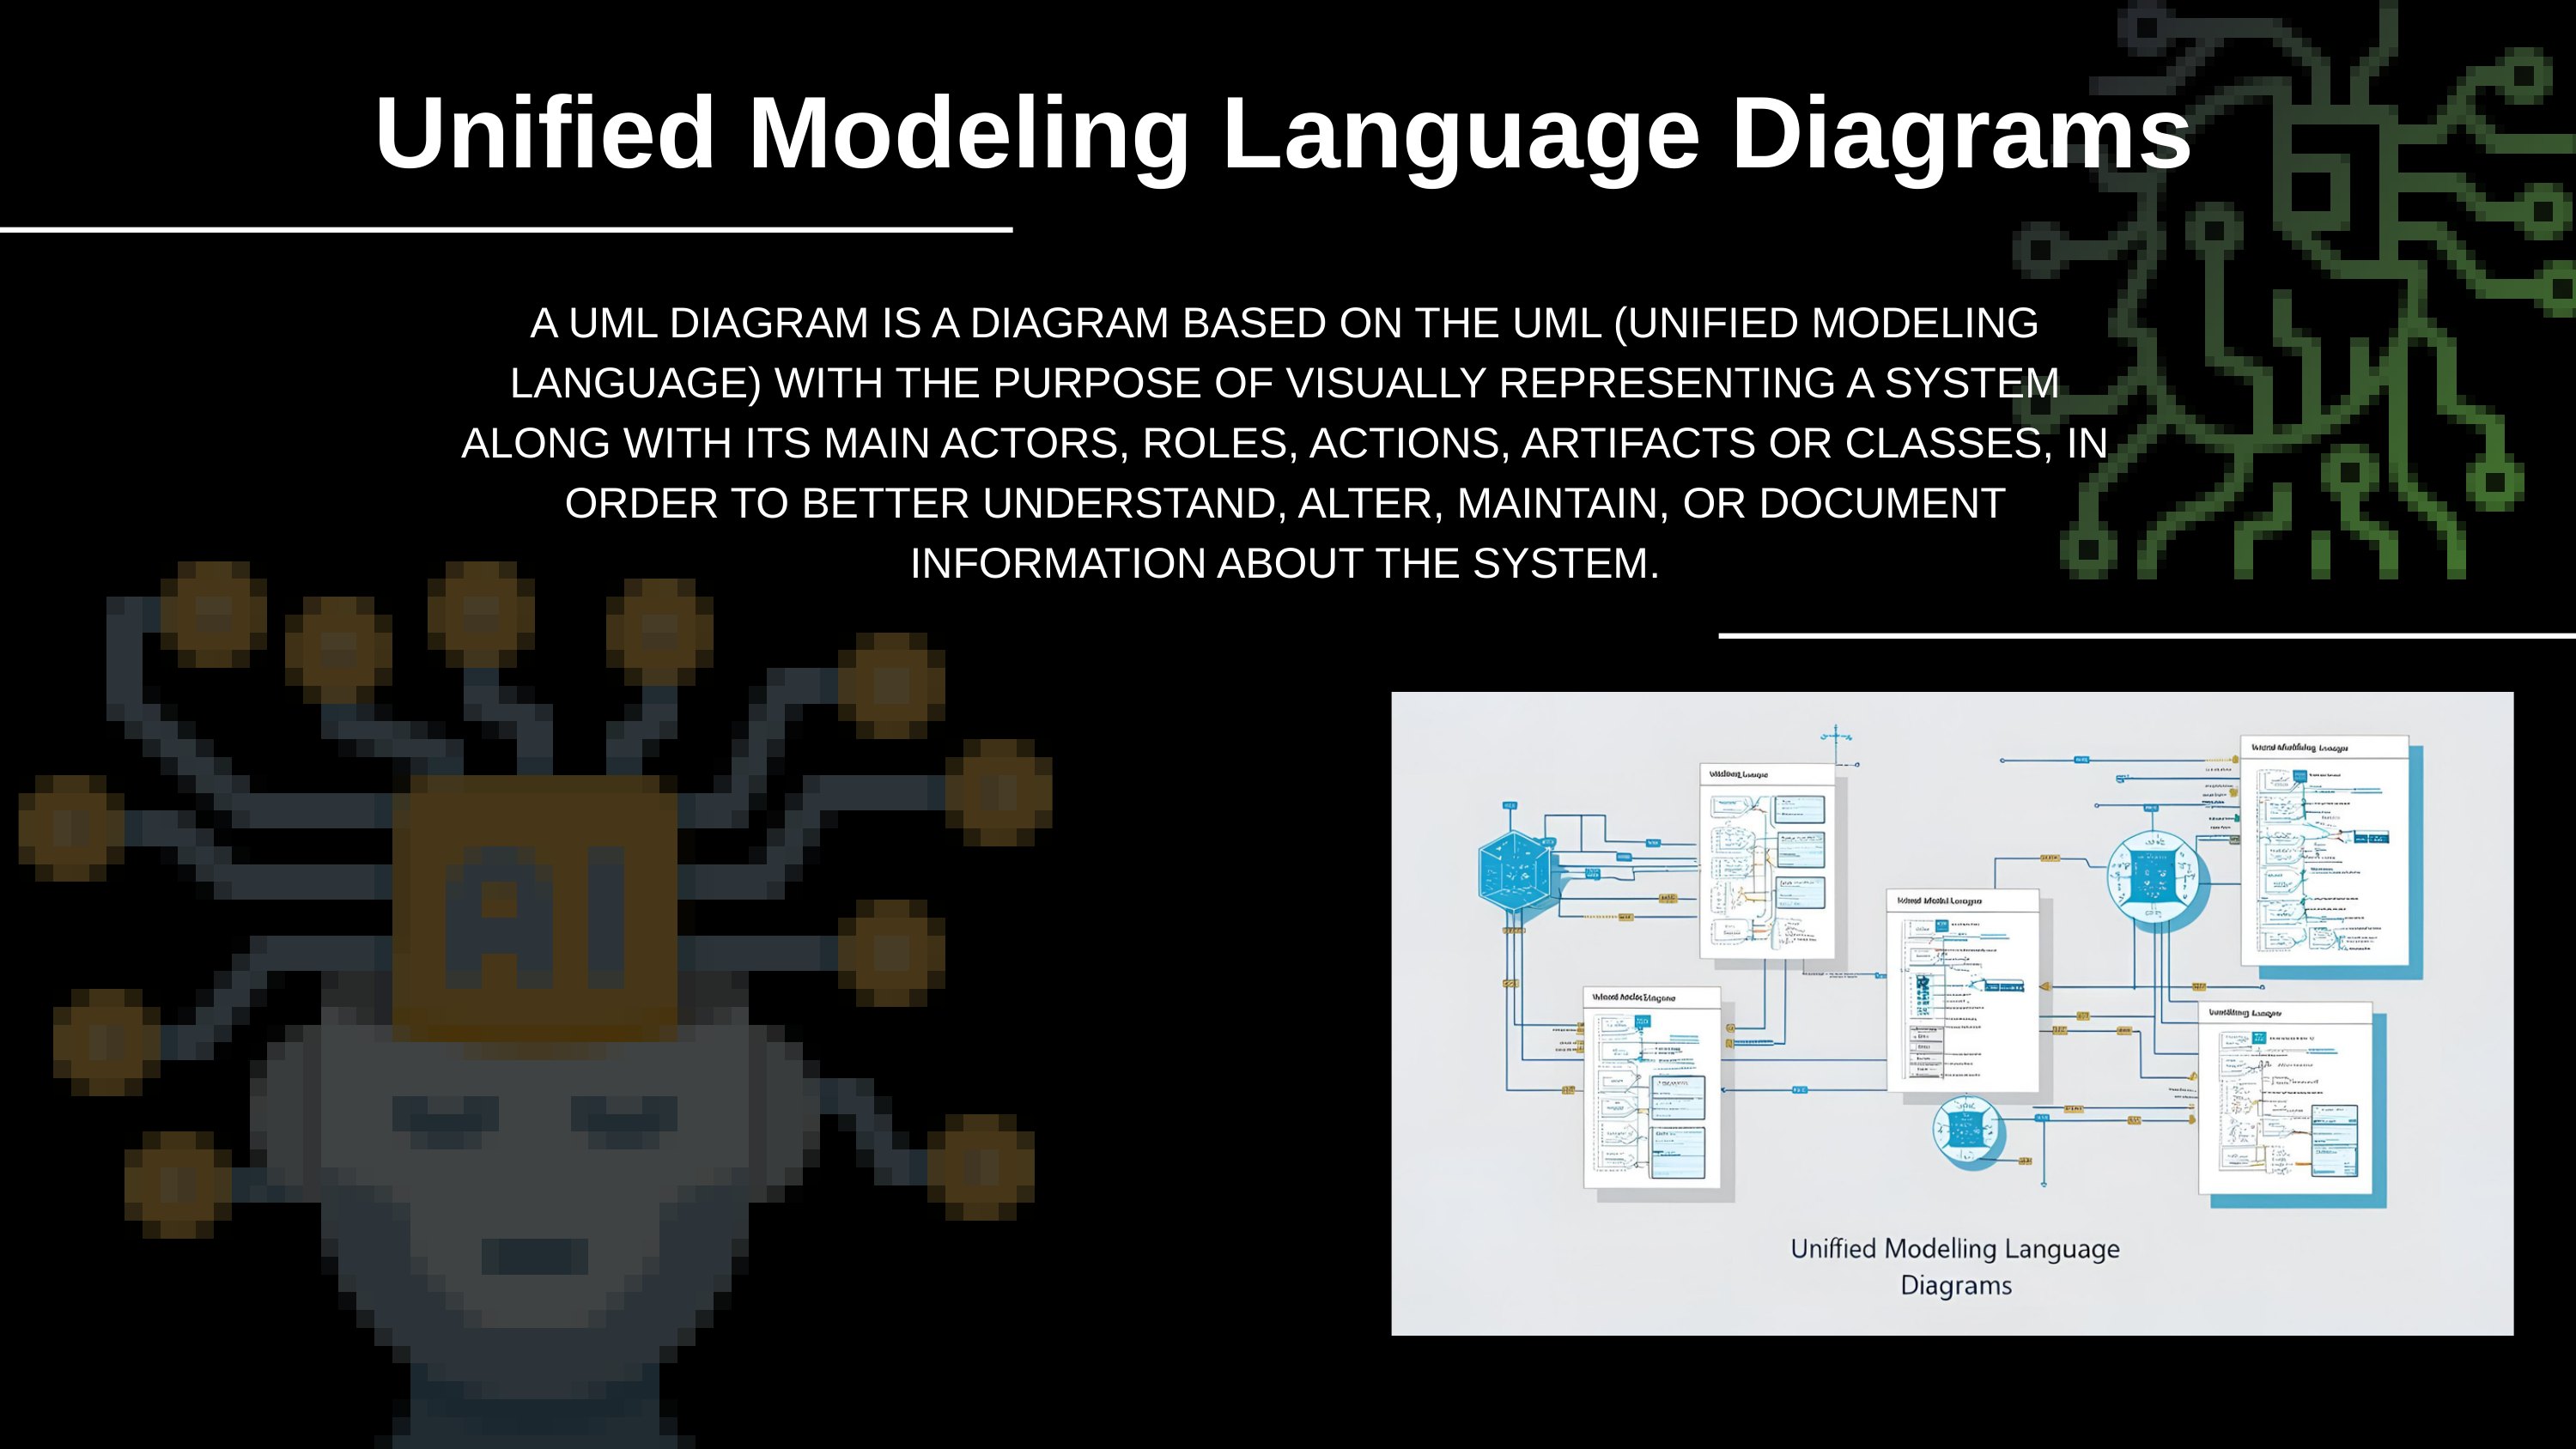

Unified Modeling Language Diagrams

A UML DIAGRAM IS A DIAGRAM BASED ON THE UML (UNIFIED MODELING LANGUAGE) WITH THE PURPOSE OF VISUALLY REPRESENTING A SYSTEM ALONG WITH ITS MAIN ACTORS, ROLES, ACTIONS, ARTIFACTS OR CLASSES, IN ORDER TO BETTER UNDERSTAND, ALTER, MAINTAIN, OR DOCUMENT INFORMATION ABOUT THE SYSTEM.